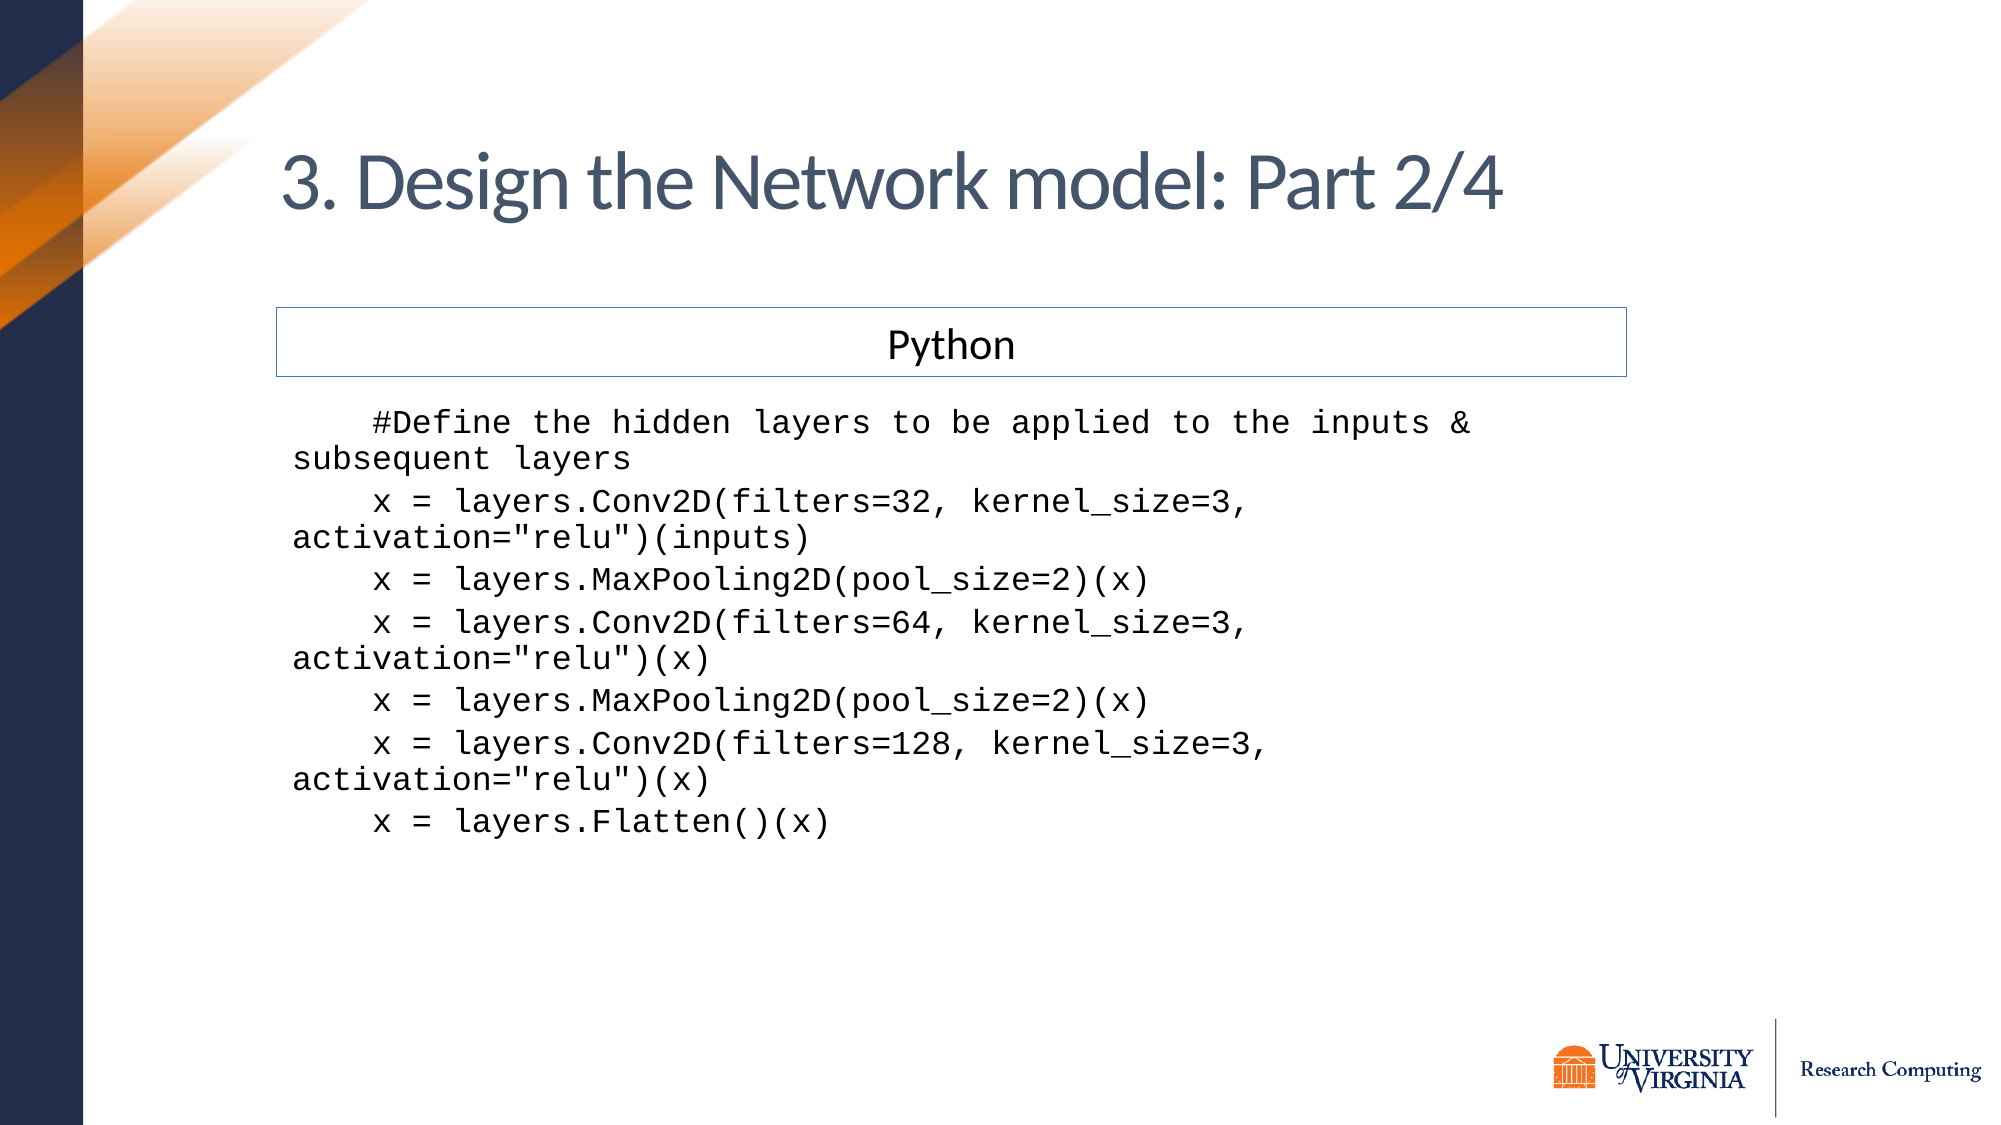

# 3. Design the Network model: Part 2/4
    #Define the hidden layers to be applied to the inputs & subsequent layers
    x = layers.Conv2D(filters=32, kernel_size=3, activation="relu")(inputs)
    x = layers.MaxPooling2D(pool_size=2)(x)
    x = layers.Conv2D(filters=64, kernel_size=3, activation="relu")(x)
    x = layers.MaxPooling2D(pool_size=2)(x)
    x = layers.Conv2D(filters=128, kernel_size=3, activation="relu")(x)
    x = layers.Flatten()(x)